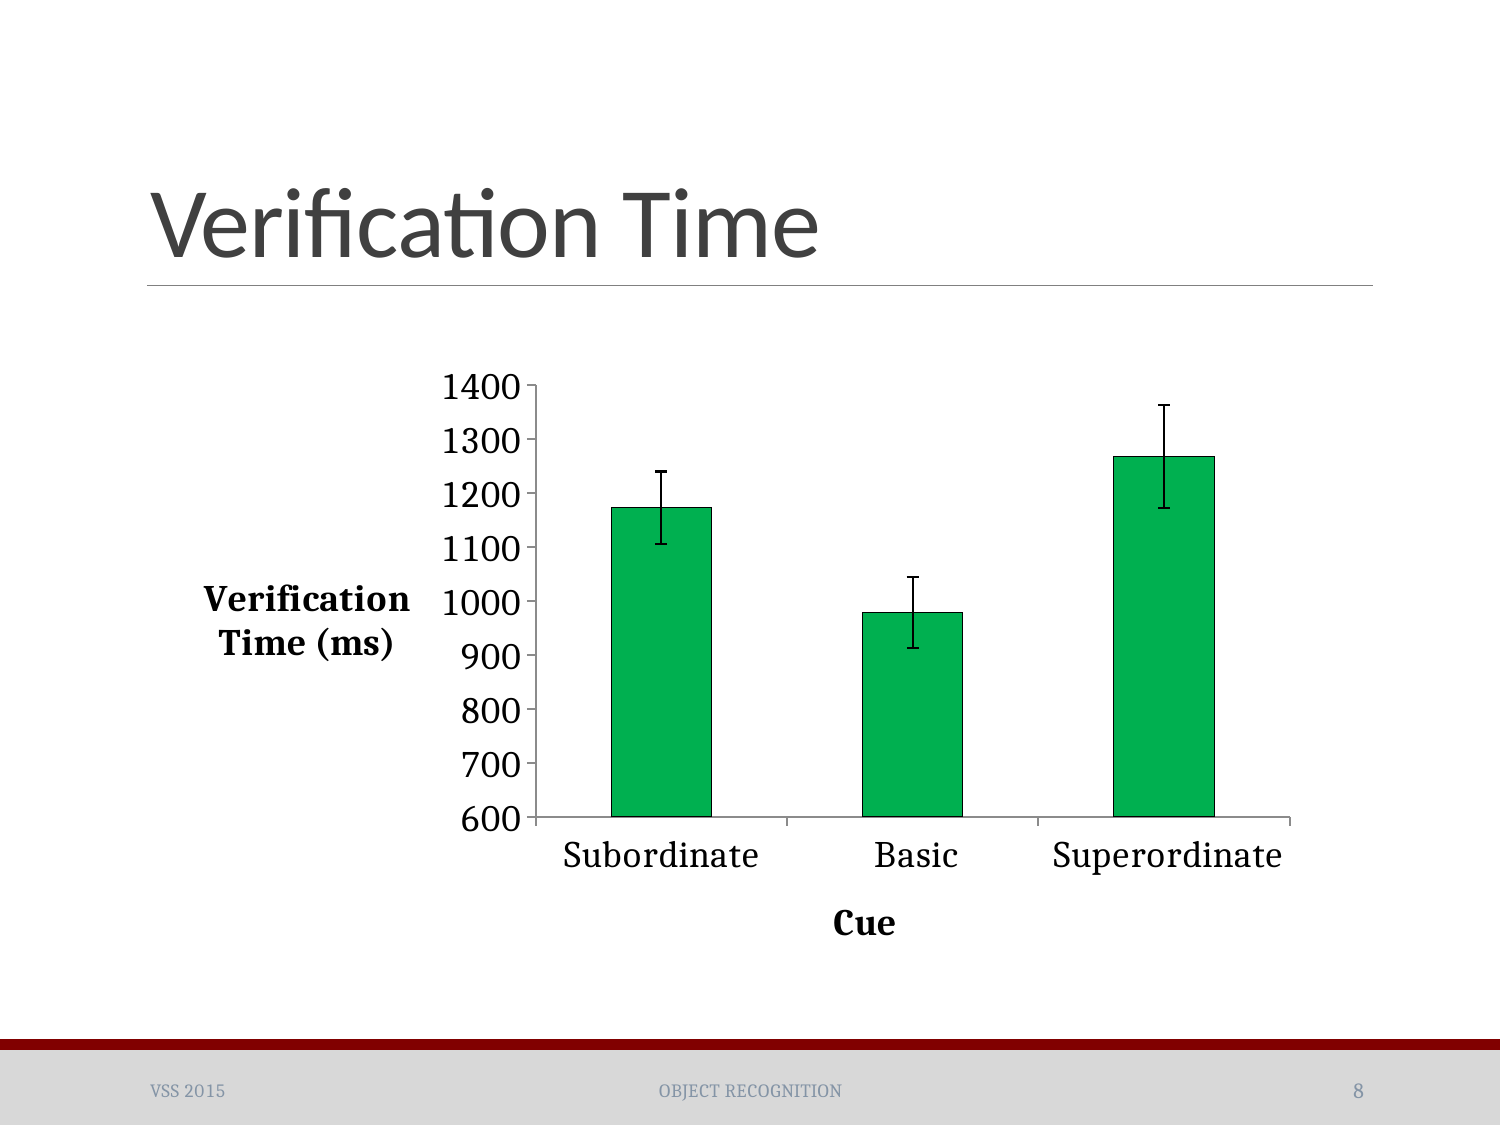

# Verification Time

### Chart

| Category |  |
|---|---|
| Subordinate | 1173.2379491393915 |
|  Basic | 978.6894747383972 |
|  Superordinate | 1267.5958291739005 |
VSS 2015
Object recognition
8